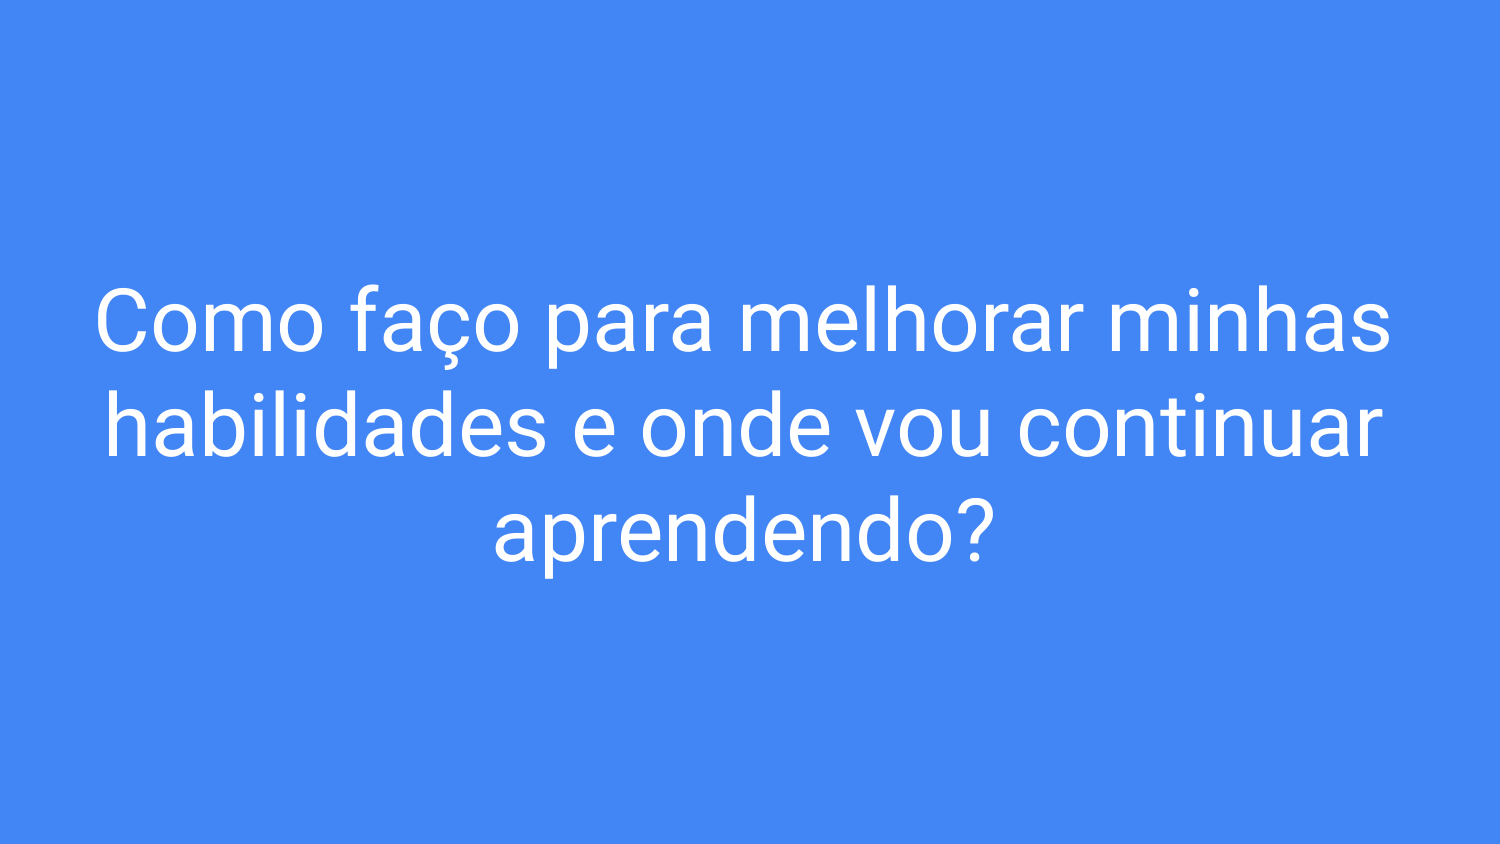

# Como faço para melhorar minhas habilidades e onde vou continuar aprendendo?